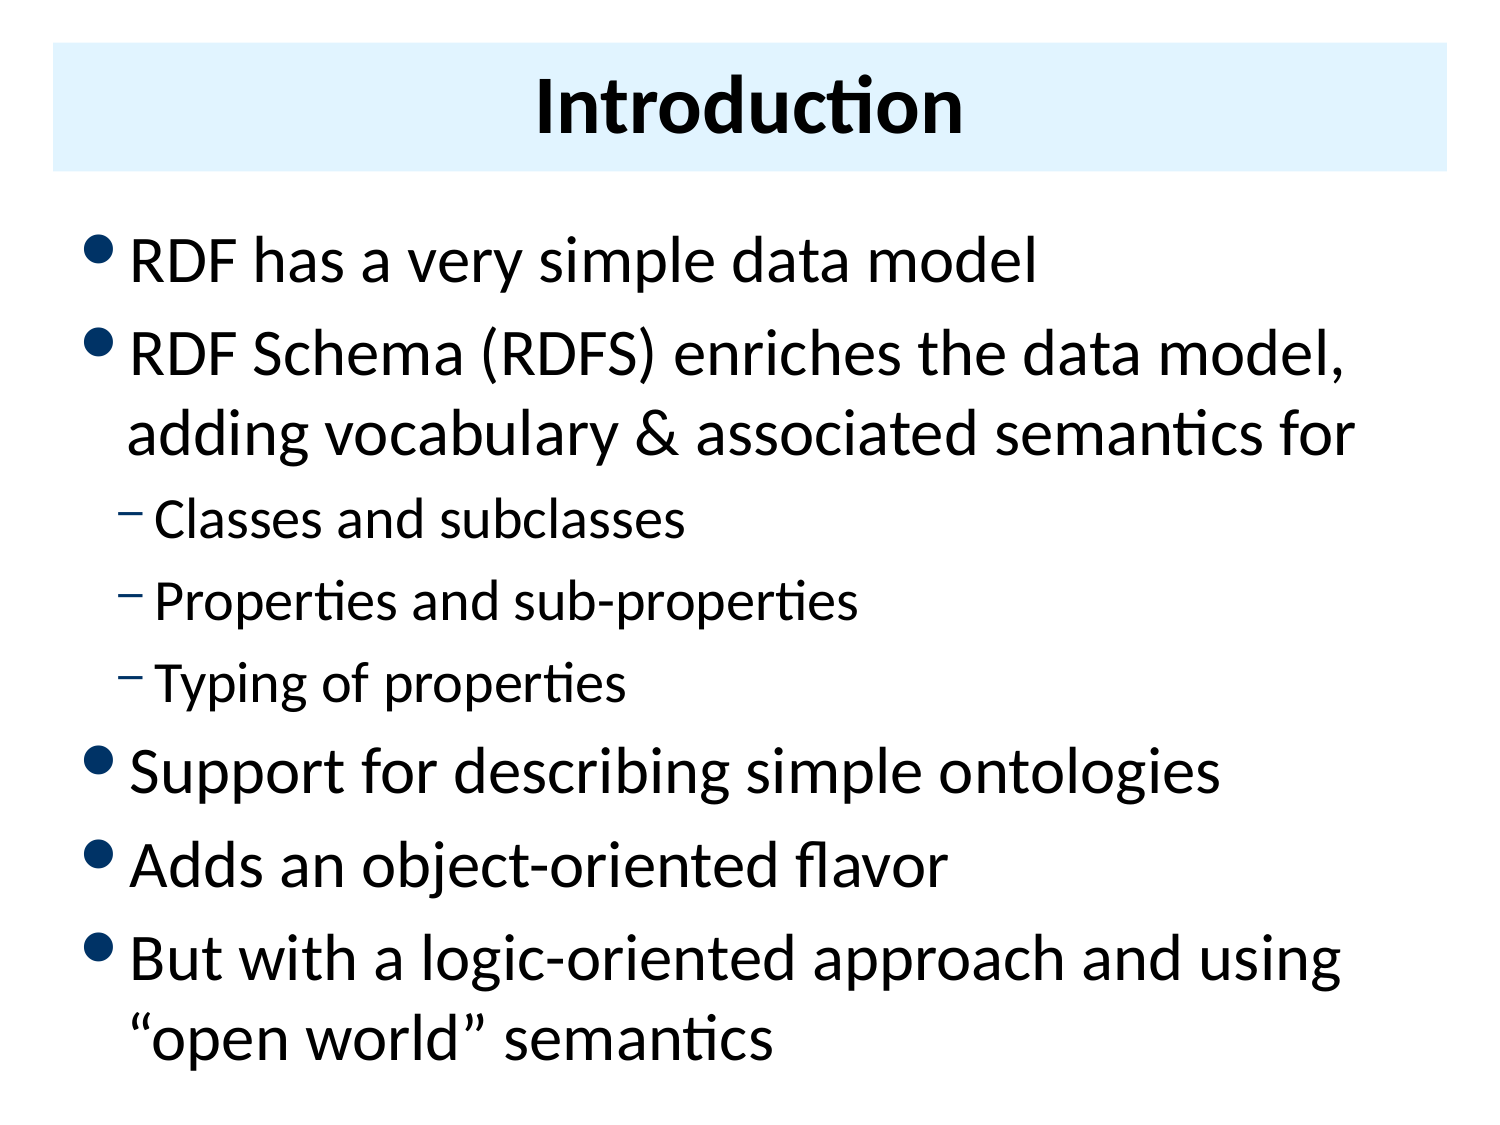

# Introduction
RDF has a very simple data model
RDF Schema (RDFS) enriches the data model, adding vocabulary & associated semantics for
Classes and subclasses
Properties and sub-properties
Typing of properties
Support for describing simple ontologies
Adds an object-oriented flavor
But with a logic-oriented approach and using “open world” semantics